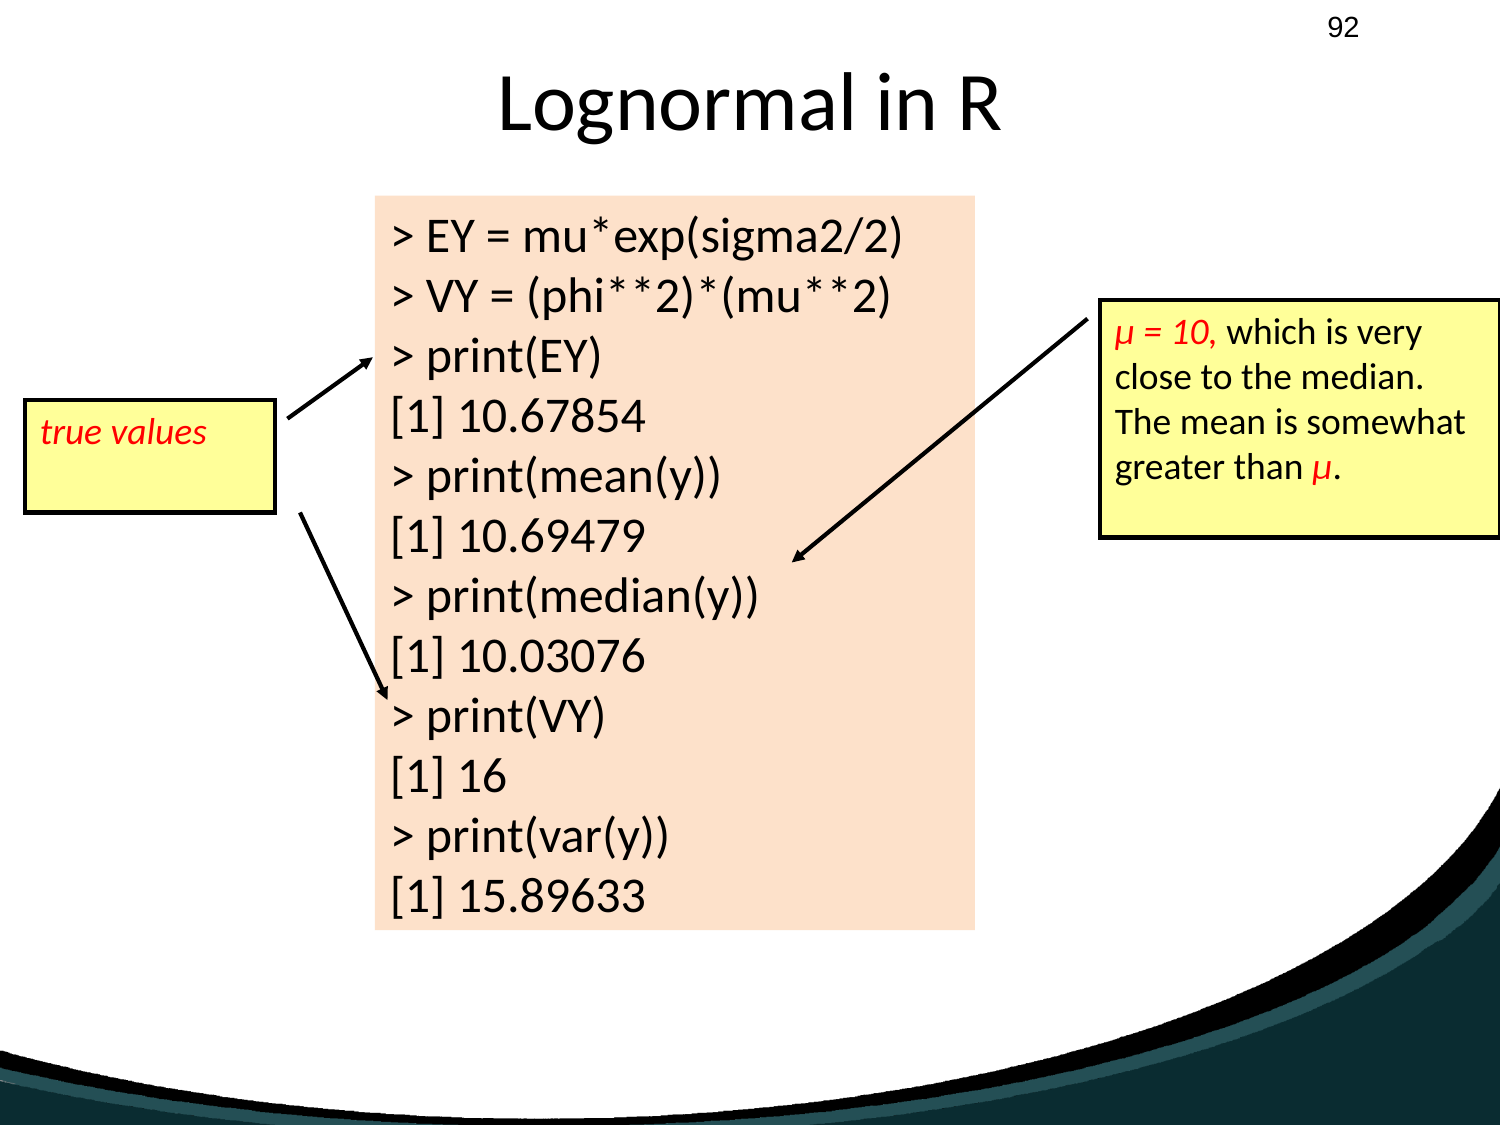

# Lognormal in R
> EY = mu*exp(sigma2/2)
> VY = (phi**2)*(mu**2)
> print(EY)
[1] 10.67854
> print(mean(y))
[1] 10.69479
> print(median(y))
[1] 10.03076
> print(VY)
[1] 16
> print(var(y))
[1] 15.89633
μ = 10, which is very close to the median. The mean is somewhat greater than μ.
true values